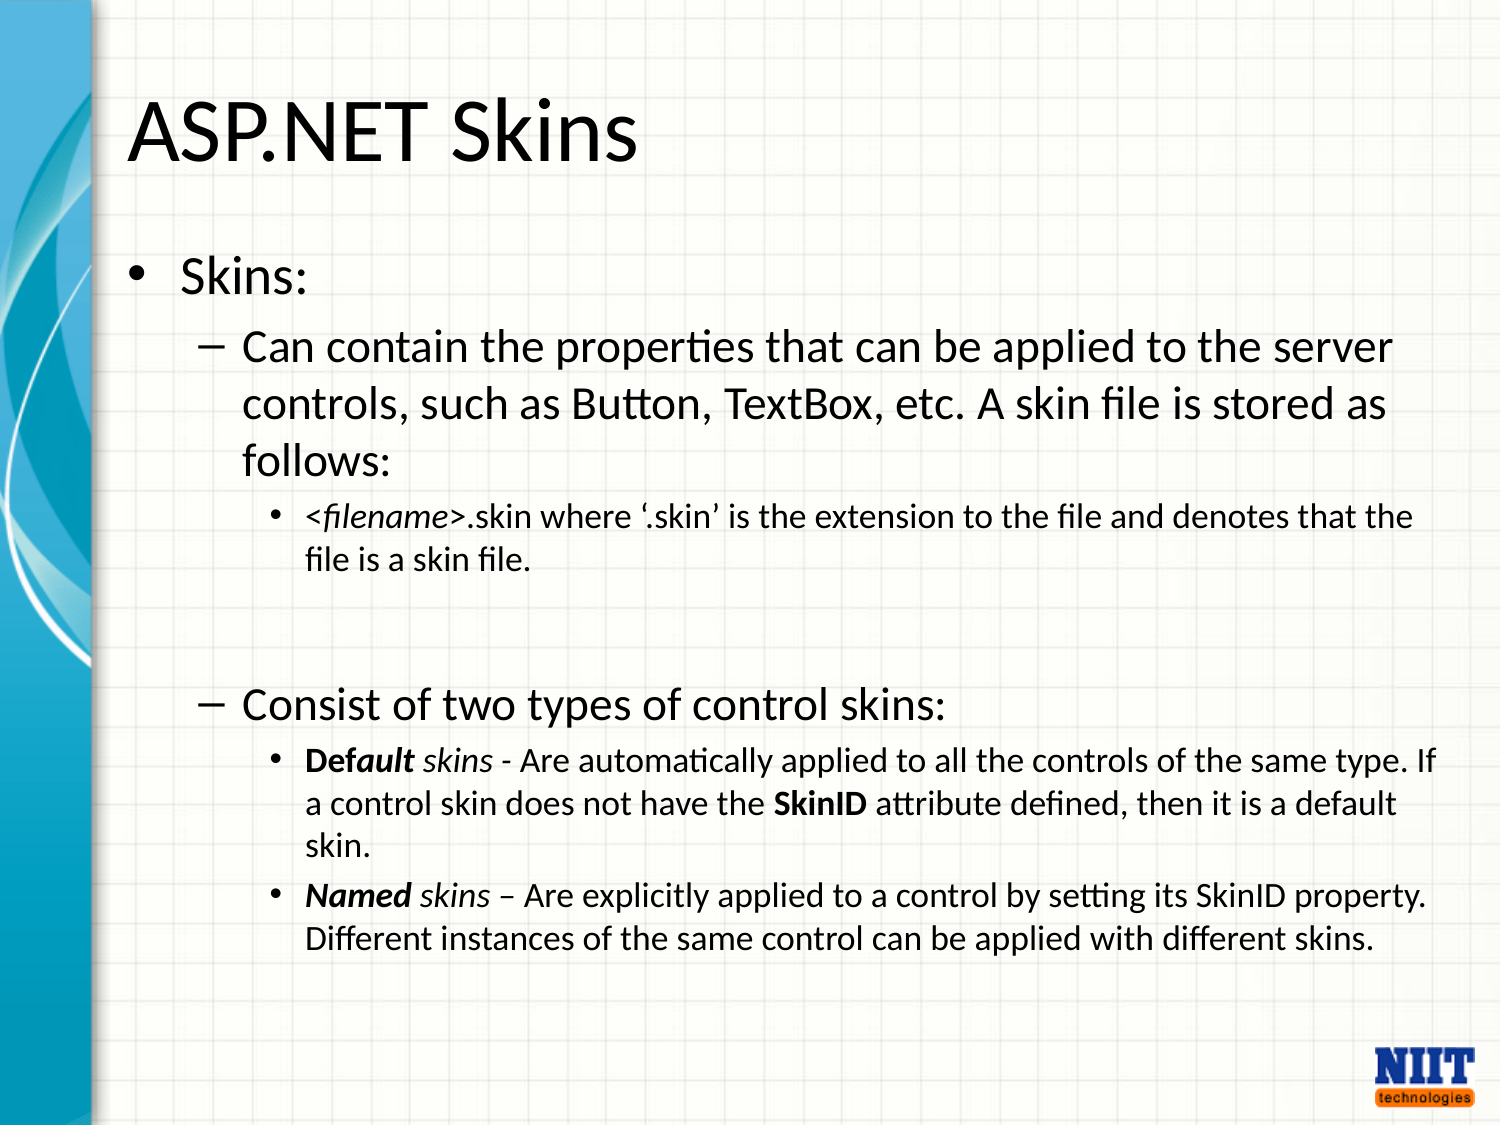

ASP.NET Skins
Skins:
Can contain the properties that can be applied to the server controls, such as Button, TextBox, etc. A skin file is stored as follows:
<filename>.skin where ‘.skin’ is the extension to the file and denotes that the file is a skin file.

Consist of two types of control skins:
Default skins - Are automatically applied to all the controls of the same type. If a control skin does not have the SkinID attribute defined, then it is a default skin.
Named skins – Are explicitly applied to a control by setting its SkinID property. Different instances of the same control can be applied with different skins.